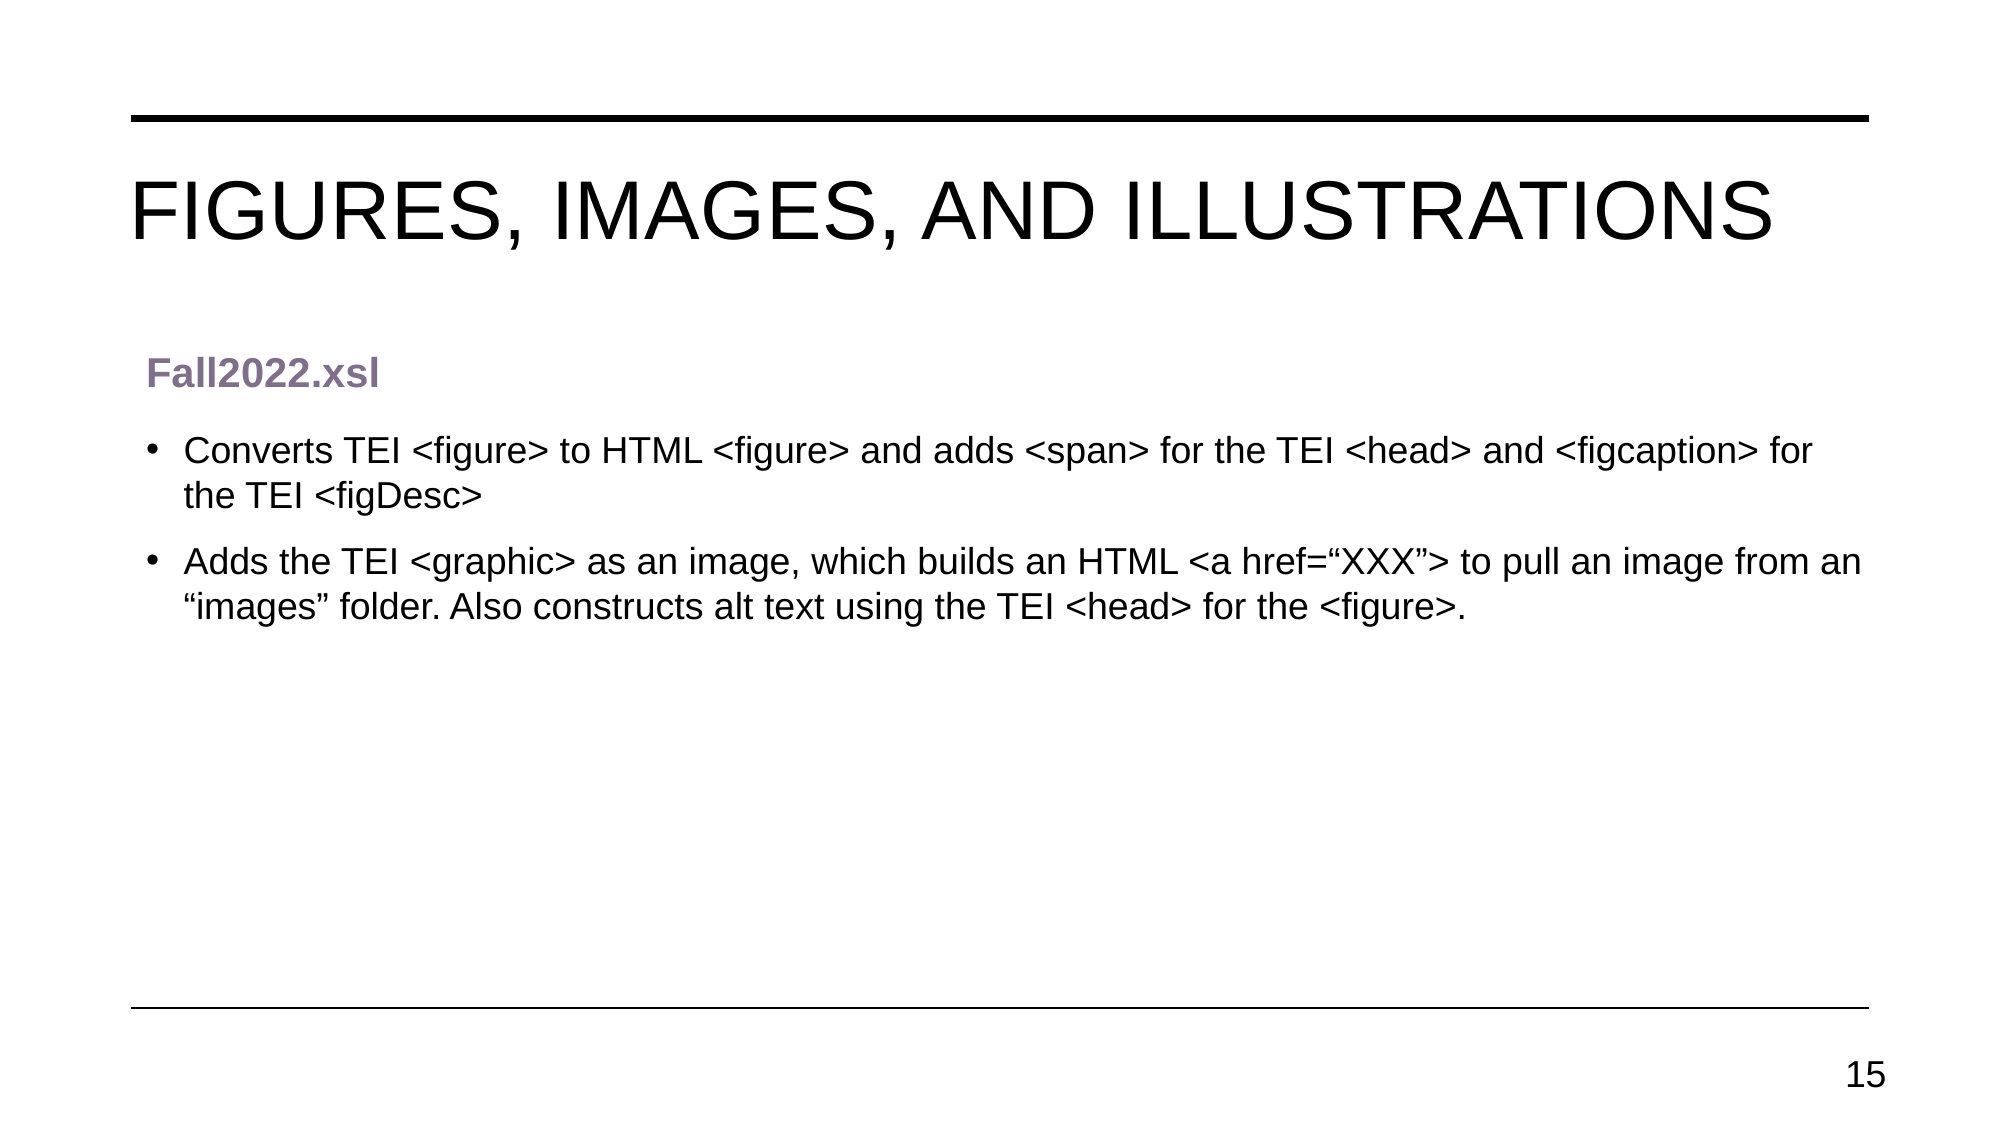

# Figures, Images, and Illustrations
Fall2022.xsl
Converts TEI <figure> to HTML <figure> and adds <span> for the TEI <head> and <figcaption> for the TEI <figDesc>
Adds the TEI <graphic> as an image, which builds an HTML <a href=“XXX”> to pull an image from an “images” folder. Also constructs alt text using the TEI <head> for the <figure>.
15